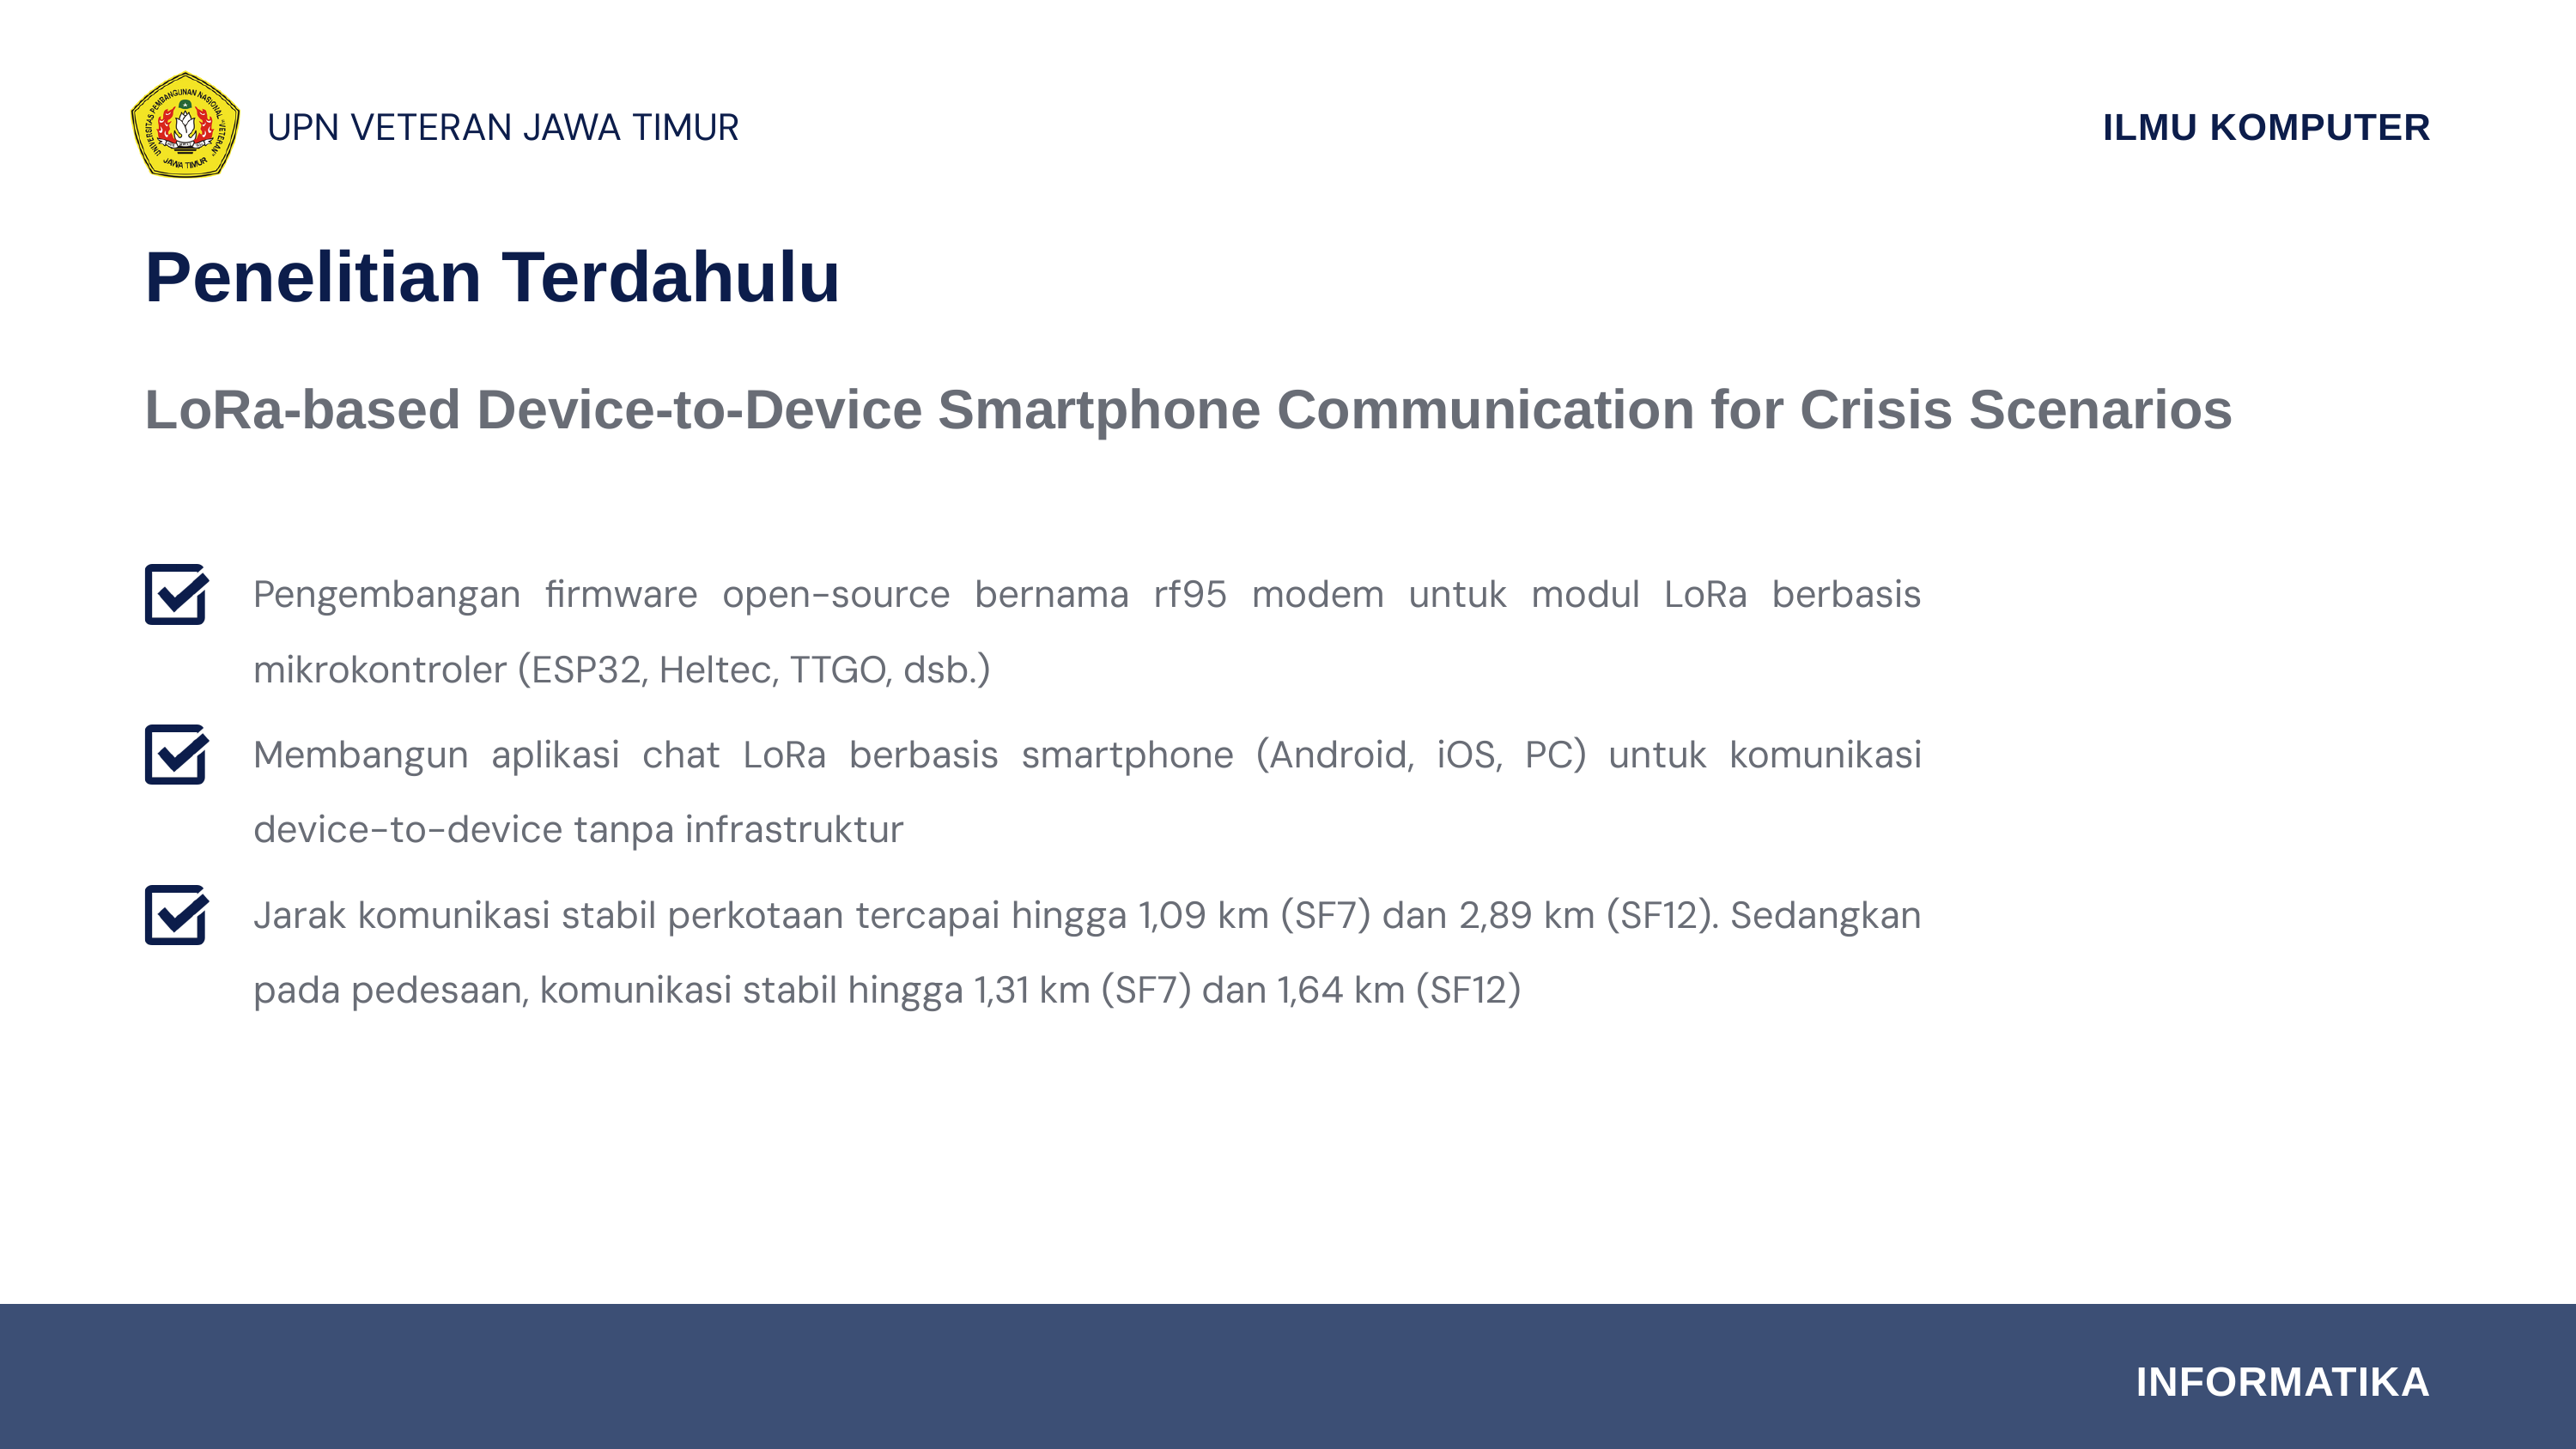

UPN VETERAN JAWA TIMUR
ILMU KOMPUTER
Penelitian Terdahulu
LoRa-based Device-to-Device Smartphone Communication for Crisis Scenarios
Pengembangan firmware open-source bernama rf95 modem untuk modul LoRa berbasis mikrokontroler (ESP32, Heltec, TTGO, dsb.)

Membangun aplikasi chat LoRa berbasis smartphone (Android, iOS, PC) untuk komunikasi device-to-device tanpa infrastruktur

Jarak komunikasi stabil perkotaan tercapai hingga 1,09 km (SF7) dan 2,89 km (SF12). Sedangkan pada pedesaan, komunikasi stabil hingga 1,31 km (SF7) dan 1,64 km (SF12)

INFORMATIKA